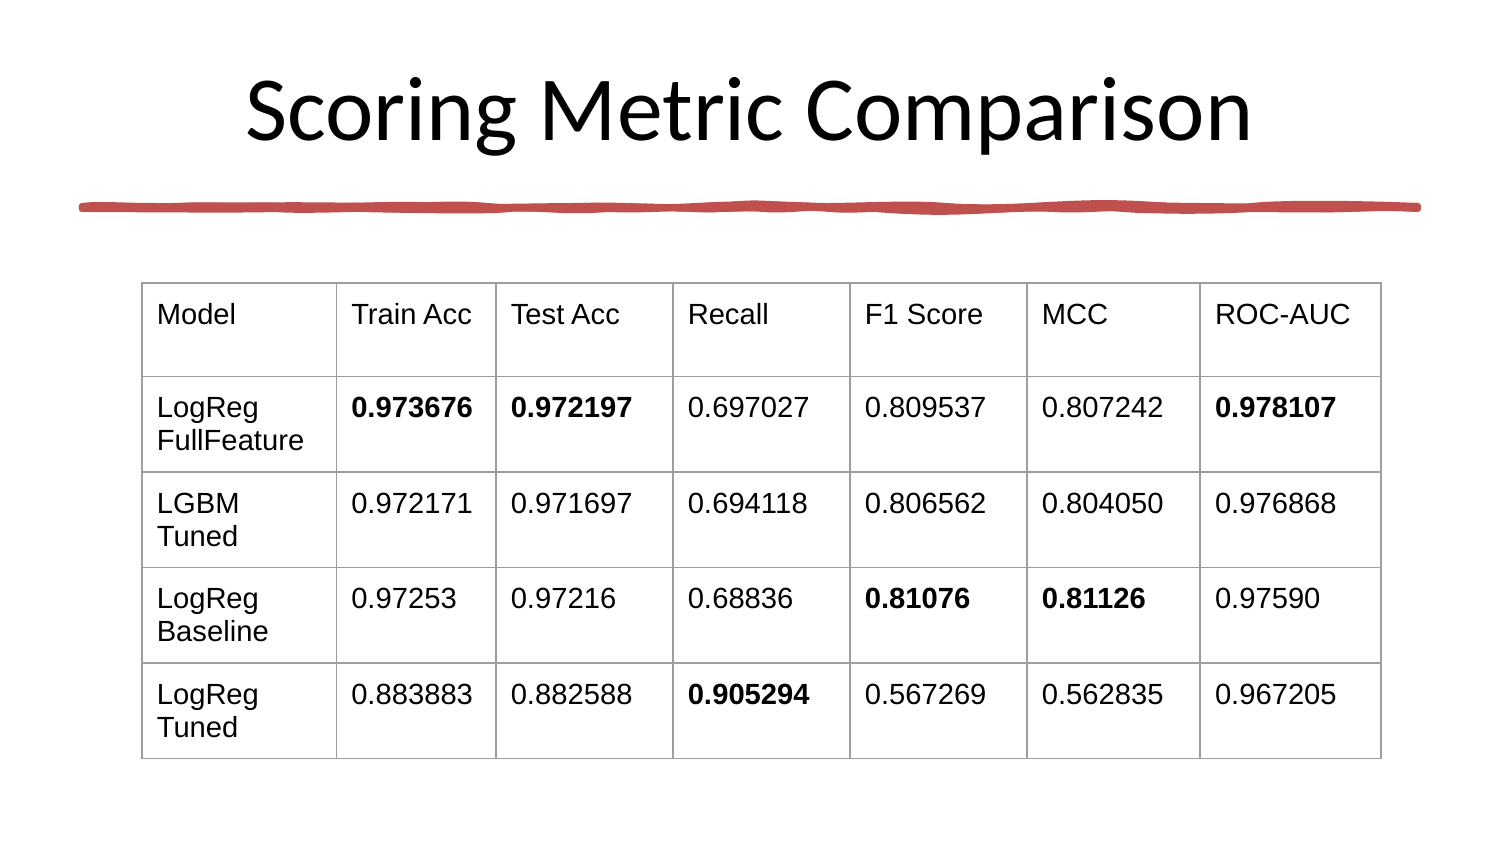

# Scoring Metric Comparison

| Model | Train Acc | Test Acc | Recall | F1 Score | MCC | ROC-AUC |
| --- | --- | --- | --- | --- | --- | --- |
| LogReg FullFeature | 0.973676 | 0.972197 | 0.697027 | 0.809537 | 0.807242 | 0.978107 |
| LGBM Tuned | 0.972171 | 0.971697 | 0.694118 | 0.806562 | 0.804050 | 0.976868 |
| LogReg Baseline | 0.97253 | 0.97216 | 0.68836 | 0.81076 | 0.81126 | 0.97590 |
| LogReg Tuned | 0.883883 | 0.882588 | 0.905294 | 0.567269 | 0.562835 | 0.967205 |